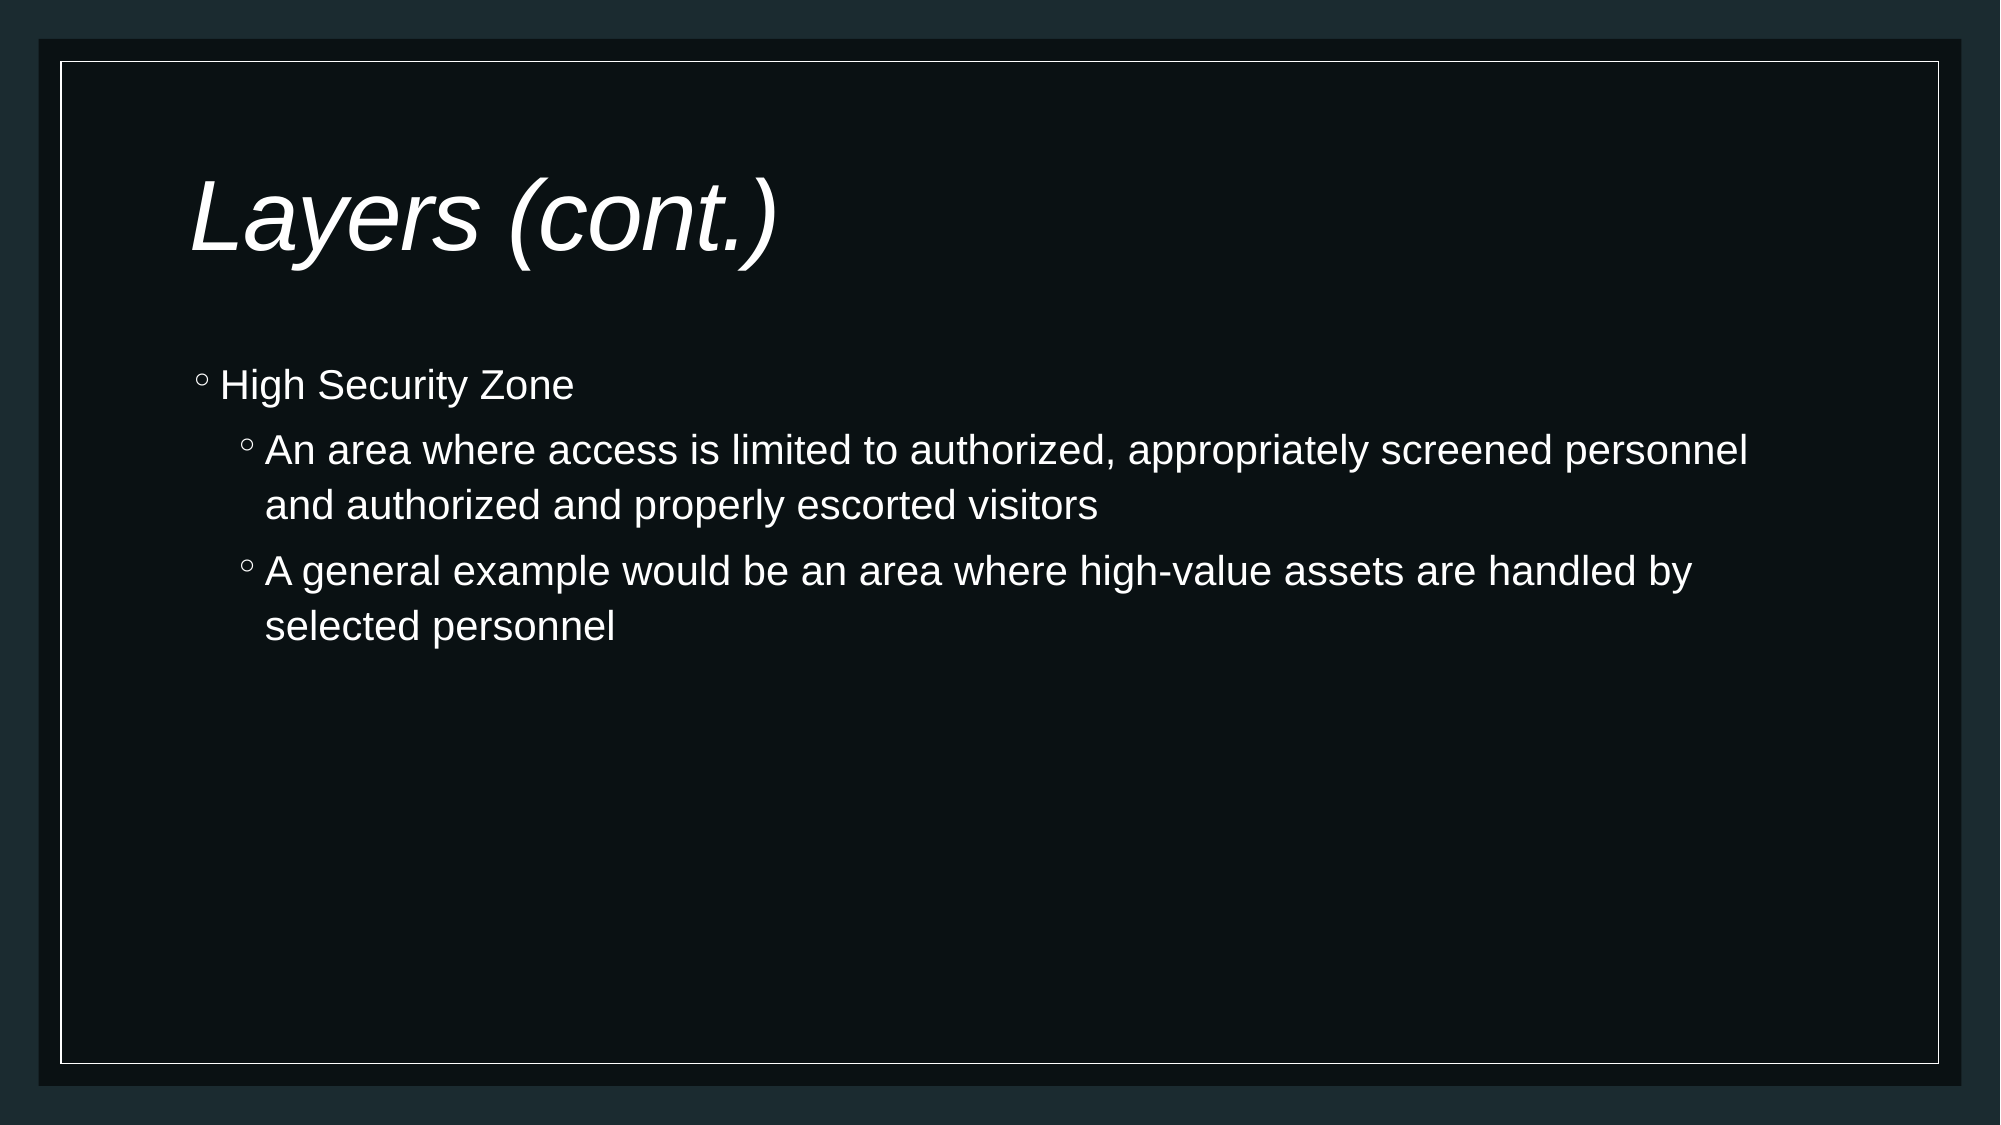

# Layers (cont.)
High Security Zone
An area where access is limited to authorized, appropriately screened personnel and authorized and properly escorted visitors
A general example would be an area where high-value assets are handled by selected personnel